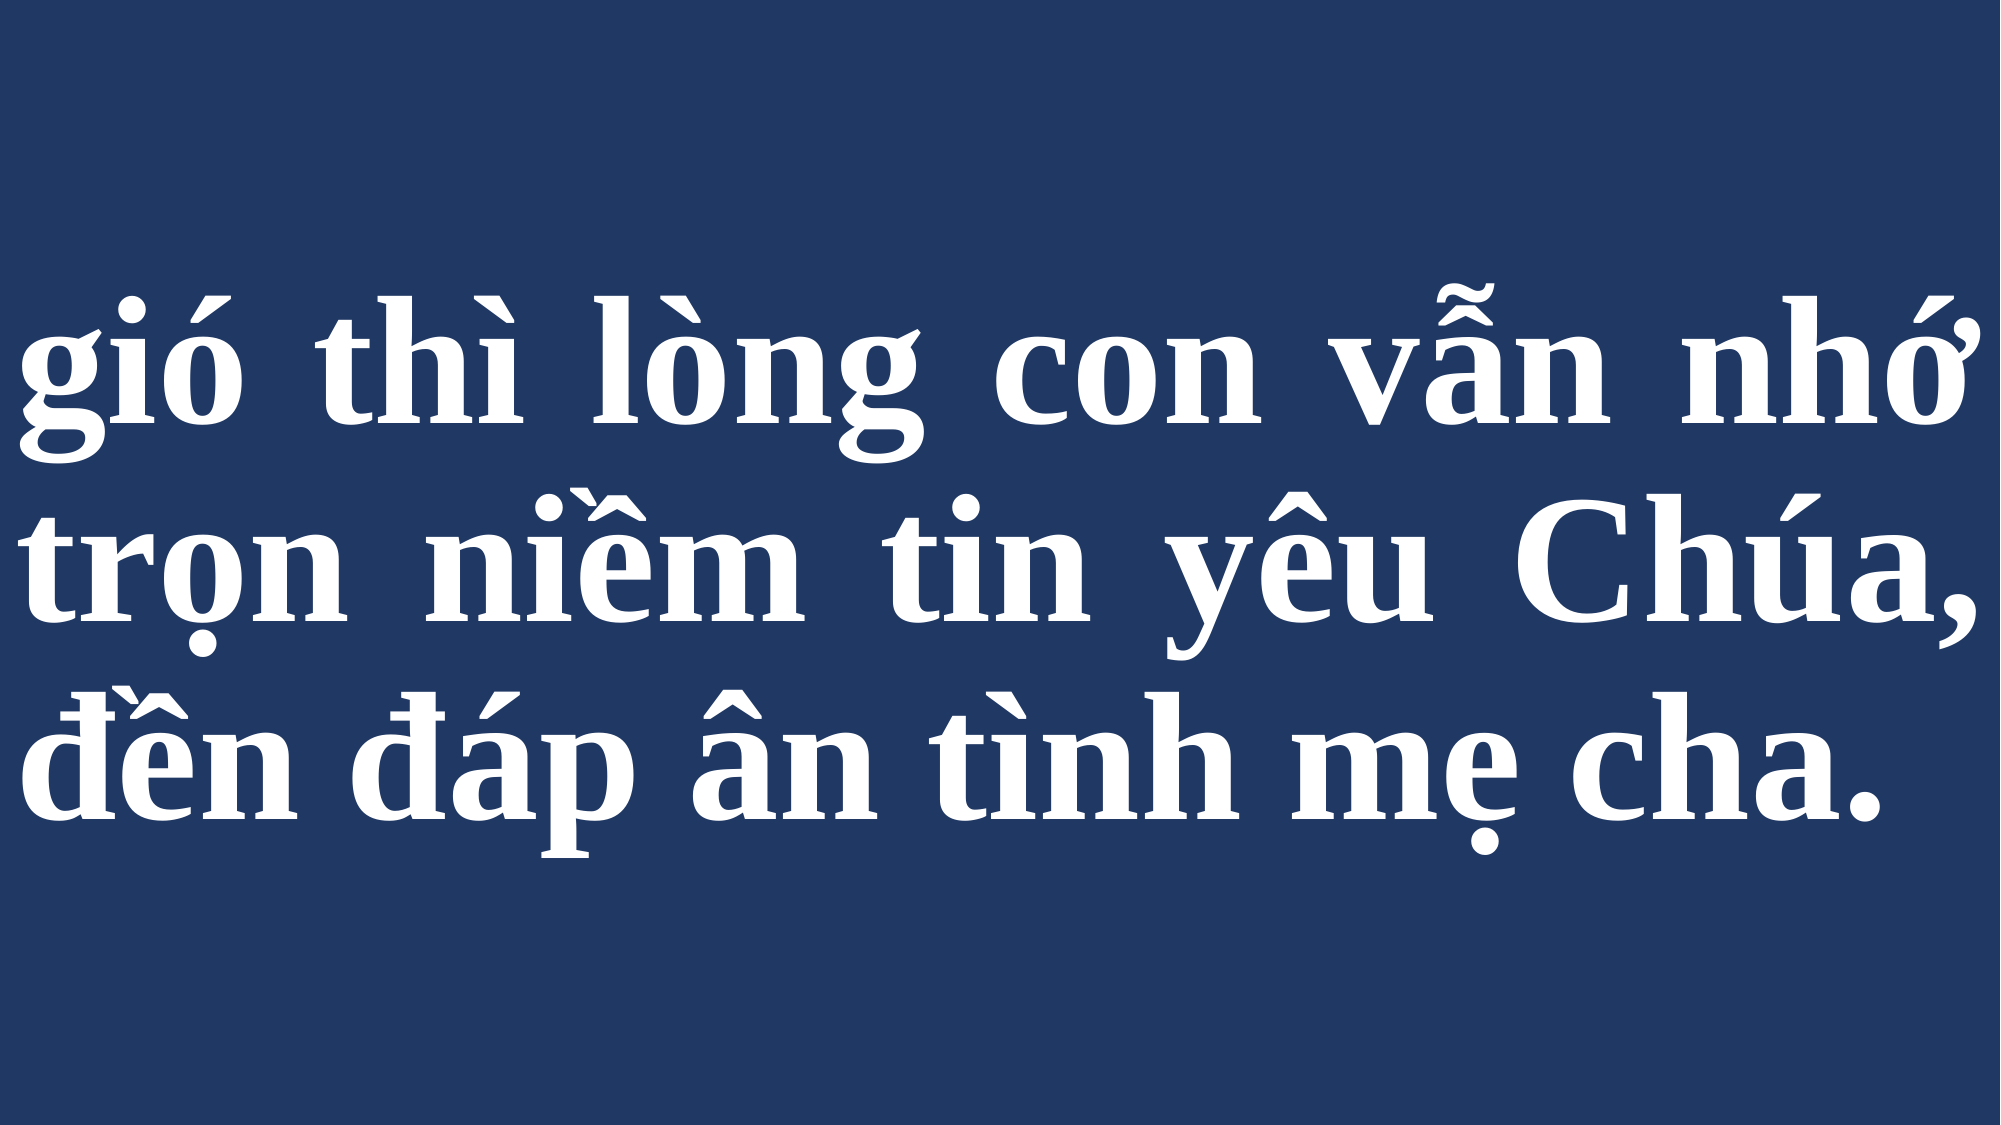

# gió thì lòng con vẫn nhớ trọn niềm tin yêu Chúa, đền đáp ân tình mẹ cha.